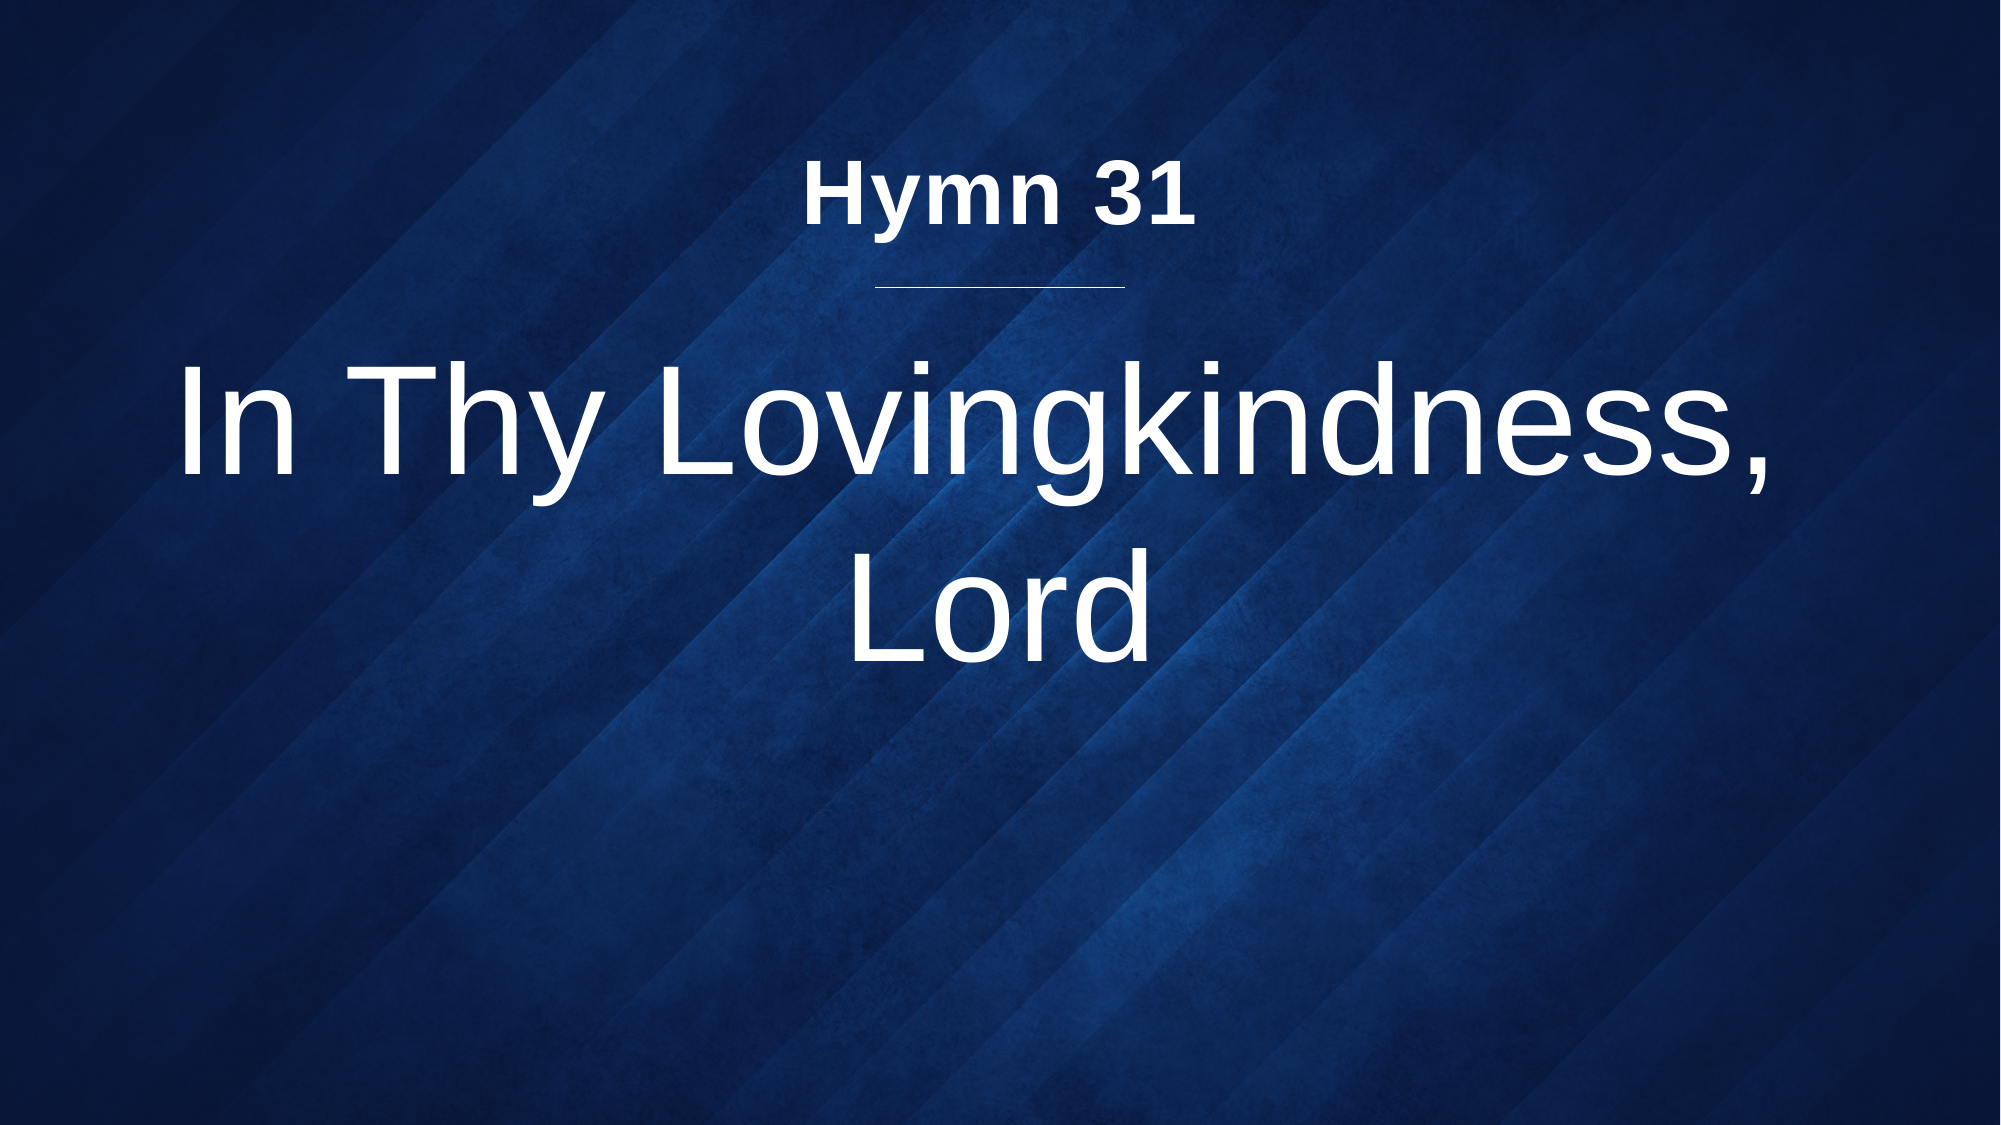

Hymn 31
# In Thy Lovingkindness, Lord